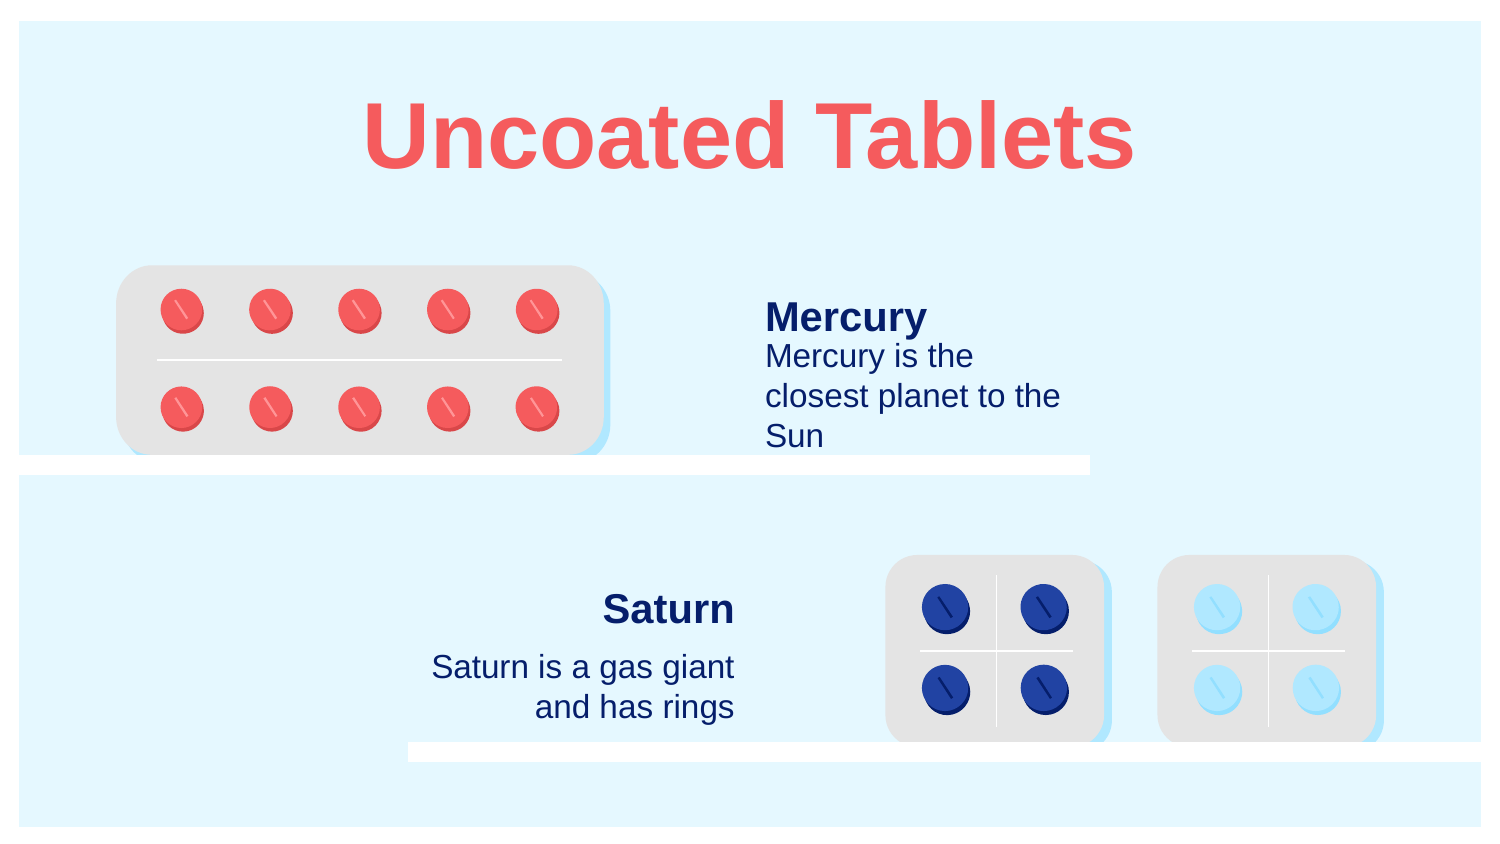

# Uncoated Tablets

Mercury
Mercury is the closest planet to the Sun

Saturn
Saturn is a gas giant and has rings